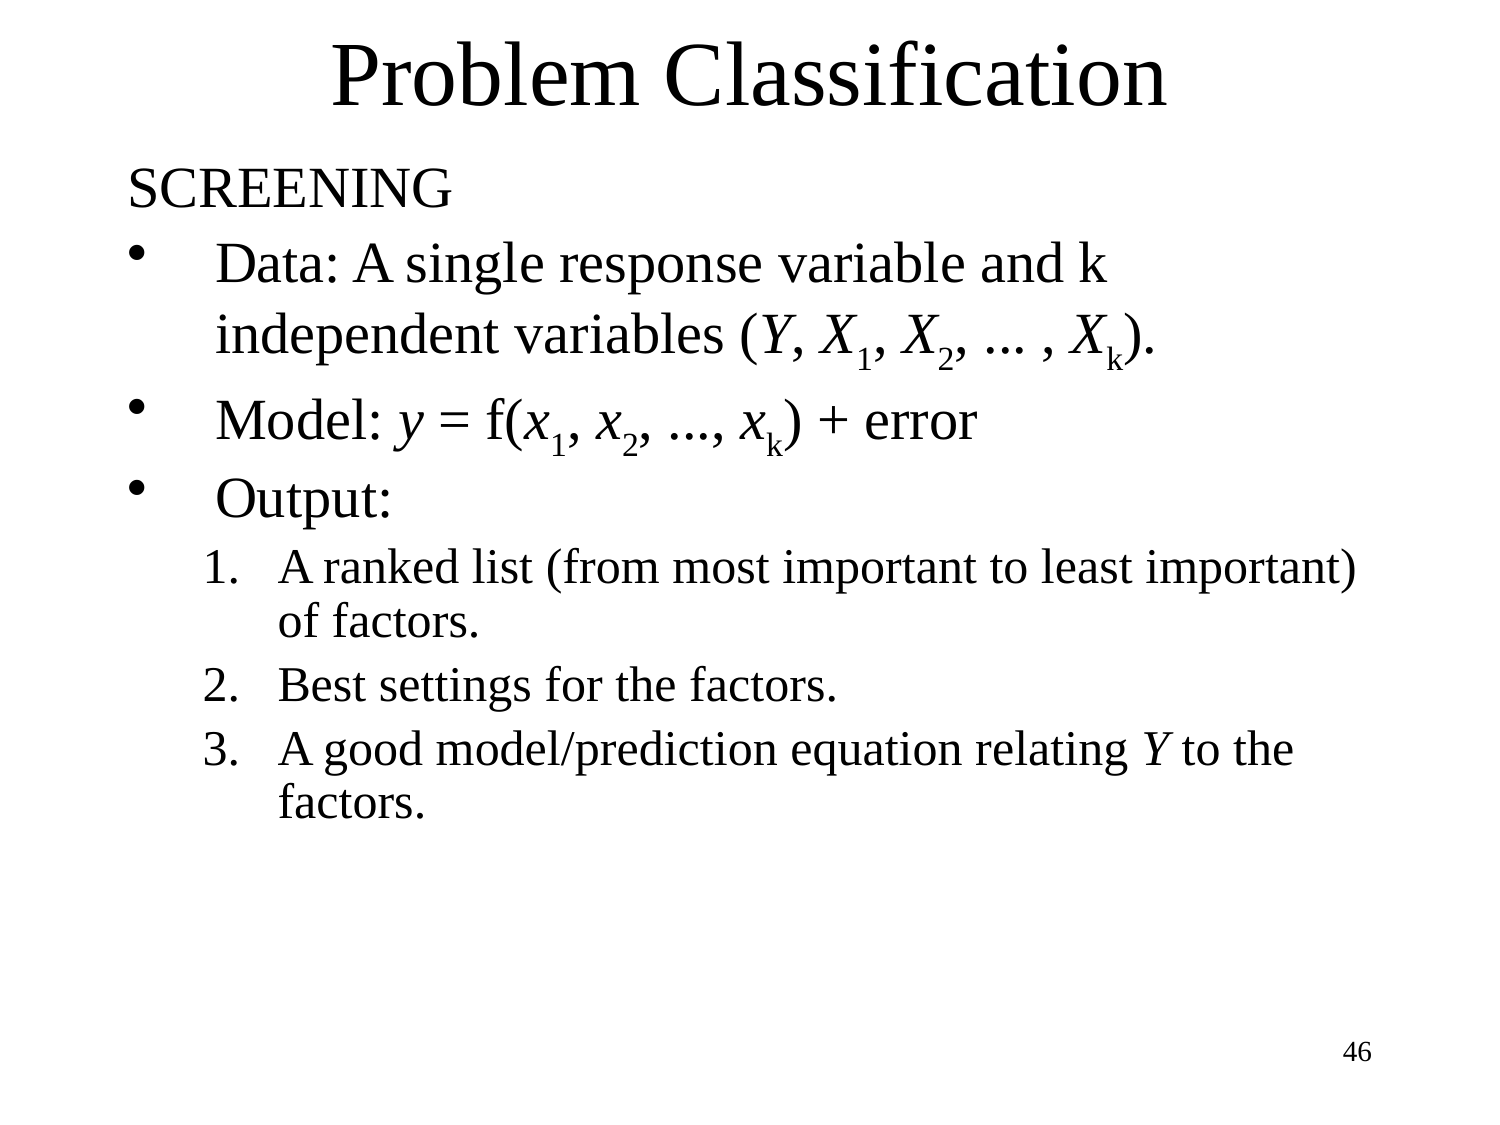

# Problem Classification
SCREENING
Data: A single response variable and k independent variables (Y, X1, X2, ... , Xk).
Model: y = f(x1, x2, ..., xk) + error
Output:
A ranked list (from most important to least important) of factors.
Best settings for the factors.
A good model/prediction equation relating Y to the factors.
46